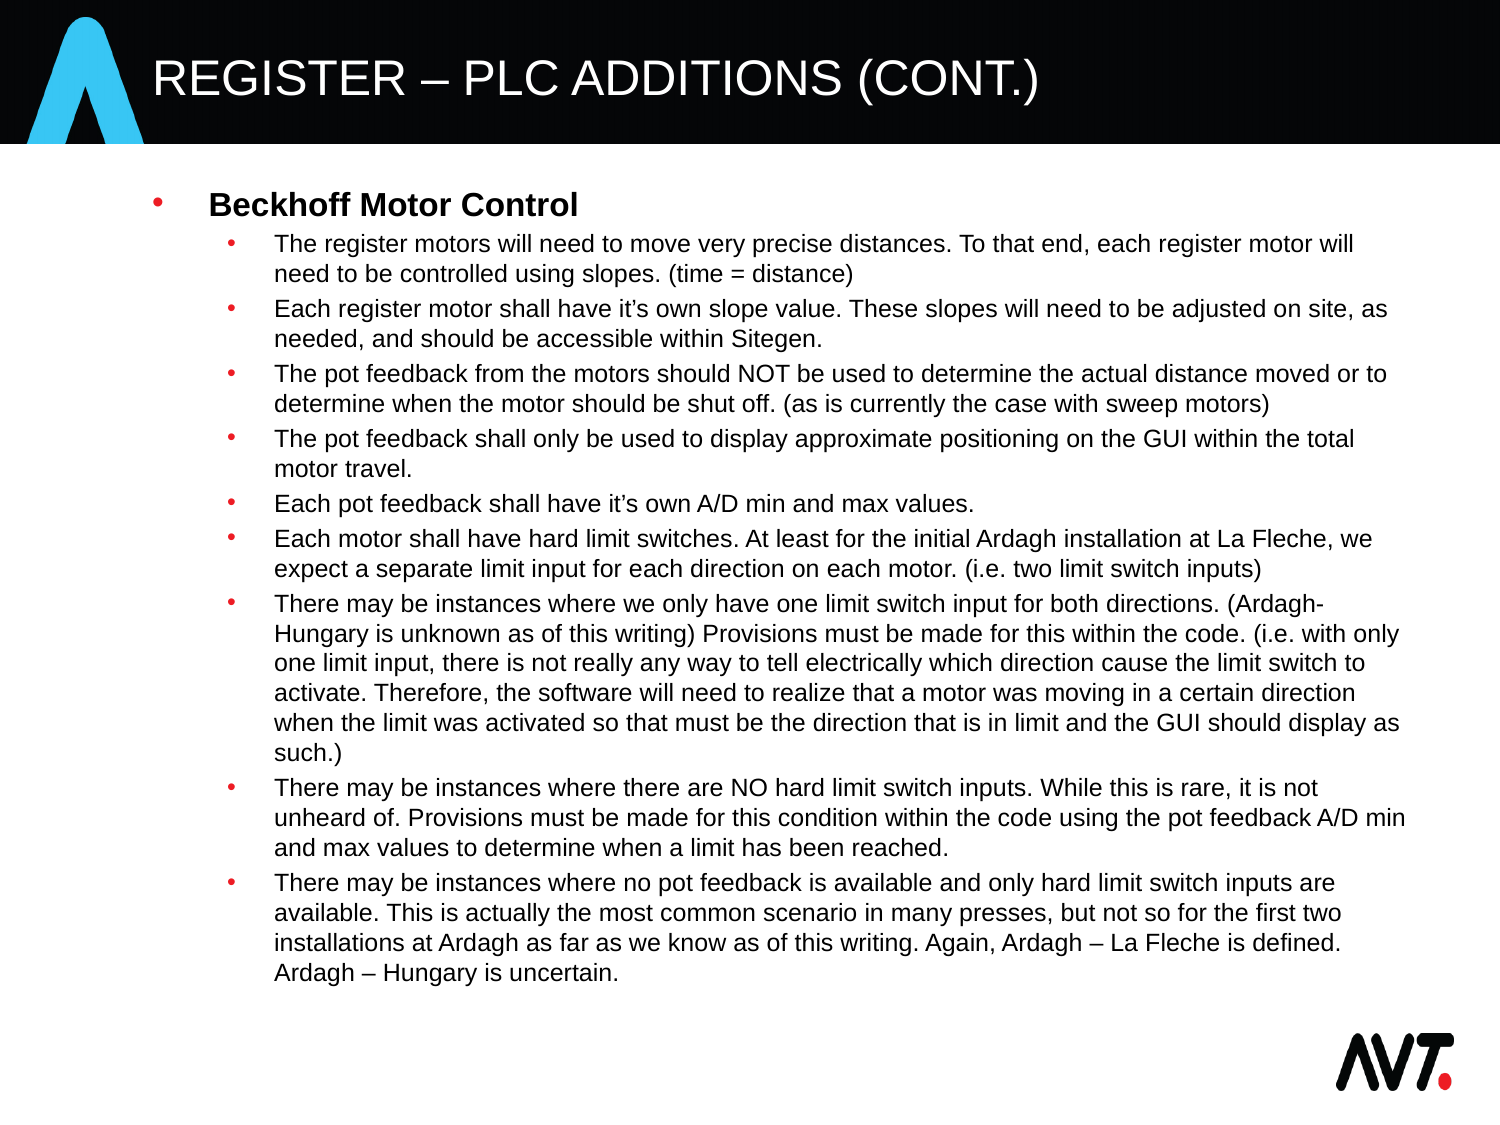

# Register – PLC ADDITIONS (cont.)
Beckhoff Motor Control
The register motors will need to move very precise distances. To that end, each register motor will need to be controlled using slopes. (time = distance)
Each register motor shall have it’s own slope value. These slopes will need to be adjusted on site, as needed, and should be accessible within Sitegen.
The pot feedback from the motors should NOT be used to determine the actual distance moved or to determine when the motor should be shut off. (as is currently the case with sweep motors)
The pot feedback shall only be used to display approximate positioning on the GUI within the total motor travel.
Each pot feedback shall have it’s own A/D min and max values.
Each motor shall have hard limit switches. At least for the initial Ardagh installation at La Fleche, we expect a separate limit input for each direction on each motor. (i.e. two limit switch inputs)
There may be instances where we only have one limit switch input for both directions. (Ardagh-Hungary is unknown as of this writing) Provisions must be made for this within the code. (i.e. with only one limit input, there is not really any way to tell electrically which direction cause the limit switch to activate. Therefore, the software will need to realize that a motor was moving in a certain direction when the limit was activated so that must be the direction that is in limit and the GUI should display as such.)
There may be instances where there are NO hard limit switch inputs. While this is rare, it is not unheard of. Provisions must be made for this condition within the code using the pot feedback A/D min and max values to determine when a limit has been reached.
There may be instances where no pot feedback is available and only hard limit switch inputs are available. This is actually the most common scenario in many presses, but not so for the first two installations at Ardagh as far as we know as of this writing. Again, Ardagh – La Fleche is defined. Ardagh – Hungary is uncertain.